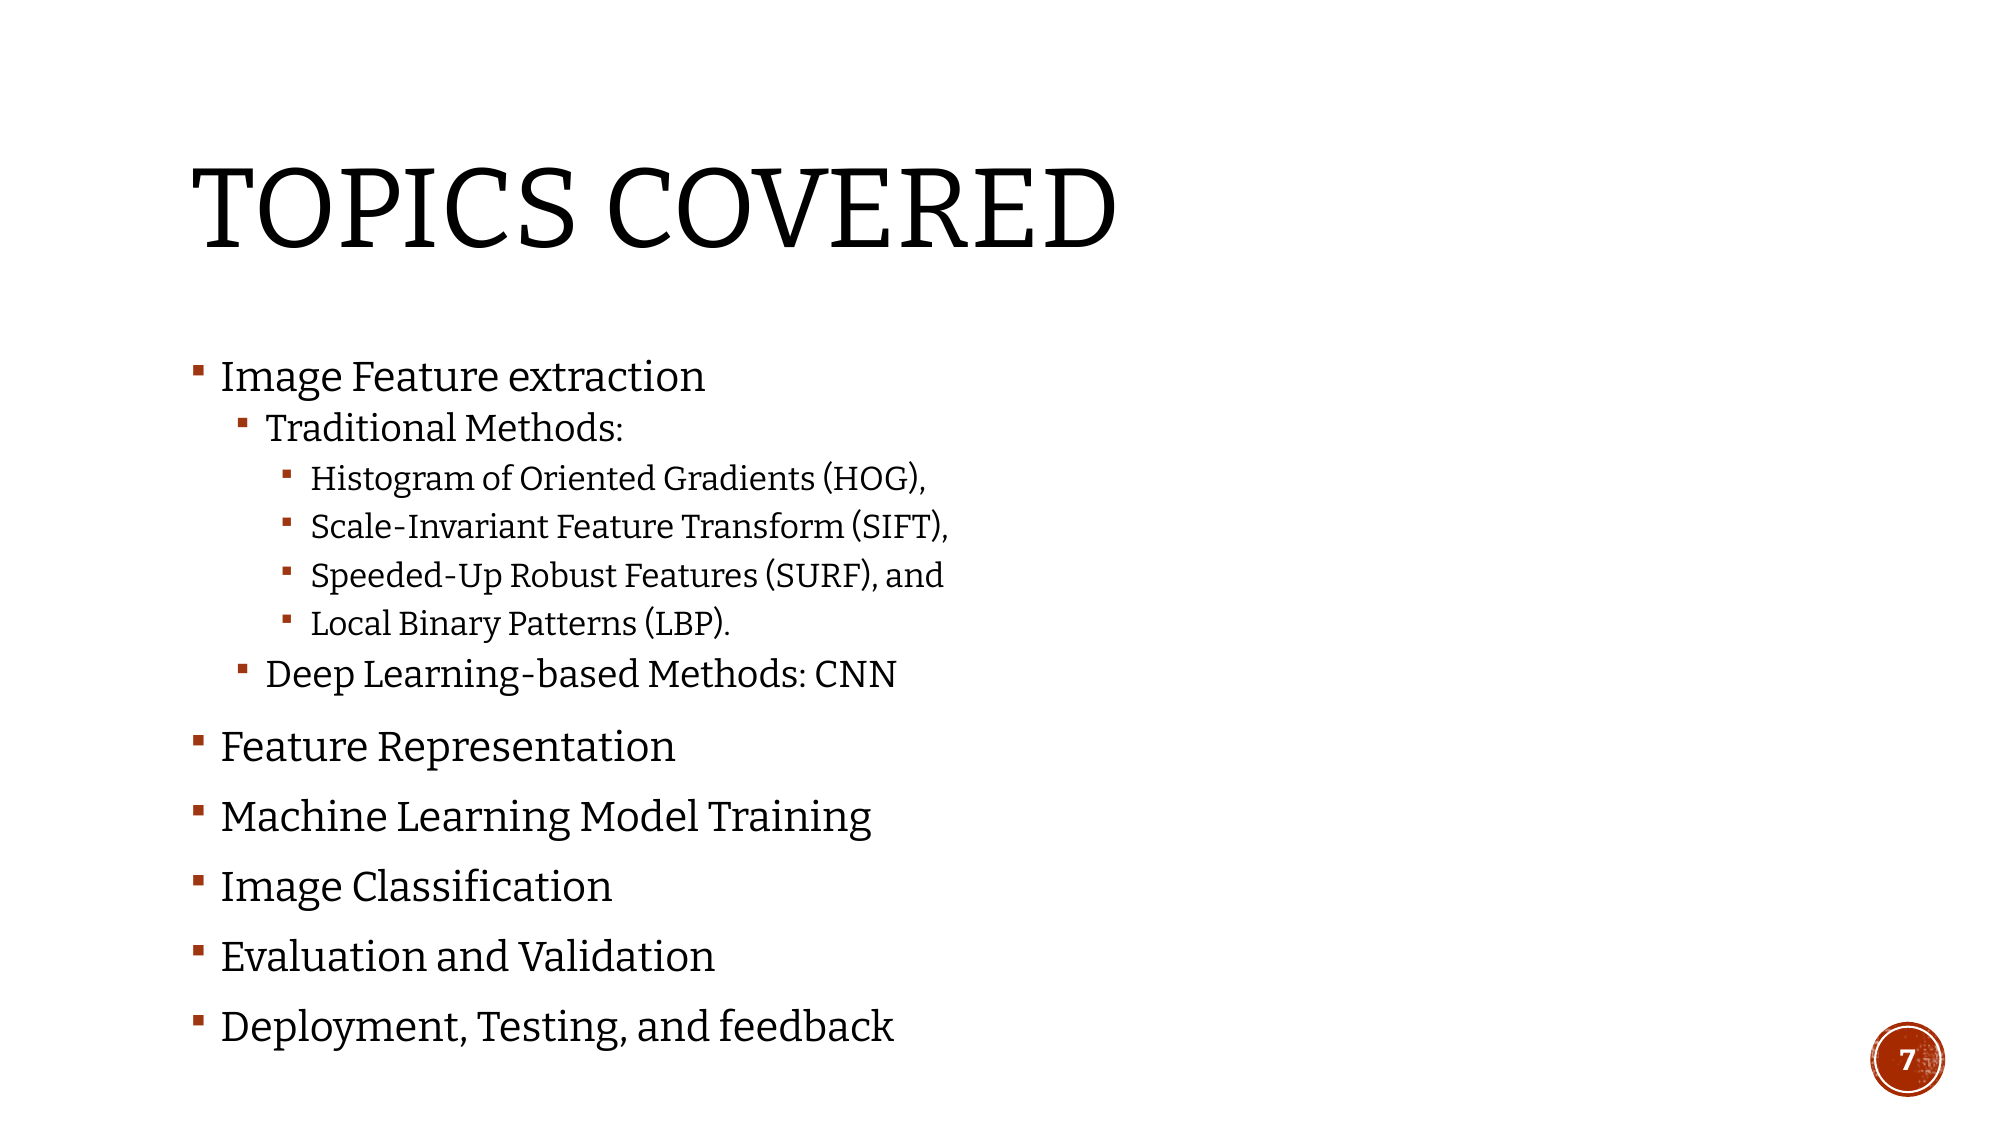

# Topics covered
Image Feature extraction
Traditional Methods:
Histogram of Oriented Gradients (HOG),
Scale-Invariant Feature Transform (SIFT),
Speeded-Up Robust Features (SURF), and
Local Binary Patterns (LBP).
Deep Learning-based Methods: CNN
Feature Representation
Machine Learning Model Training
Image Classification
Evaluation and Validation
Deployment, Testing, and feedback
7